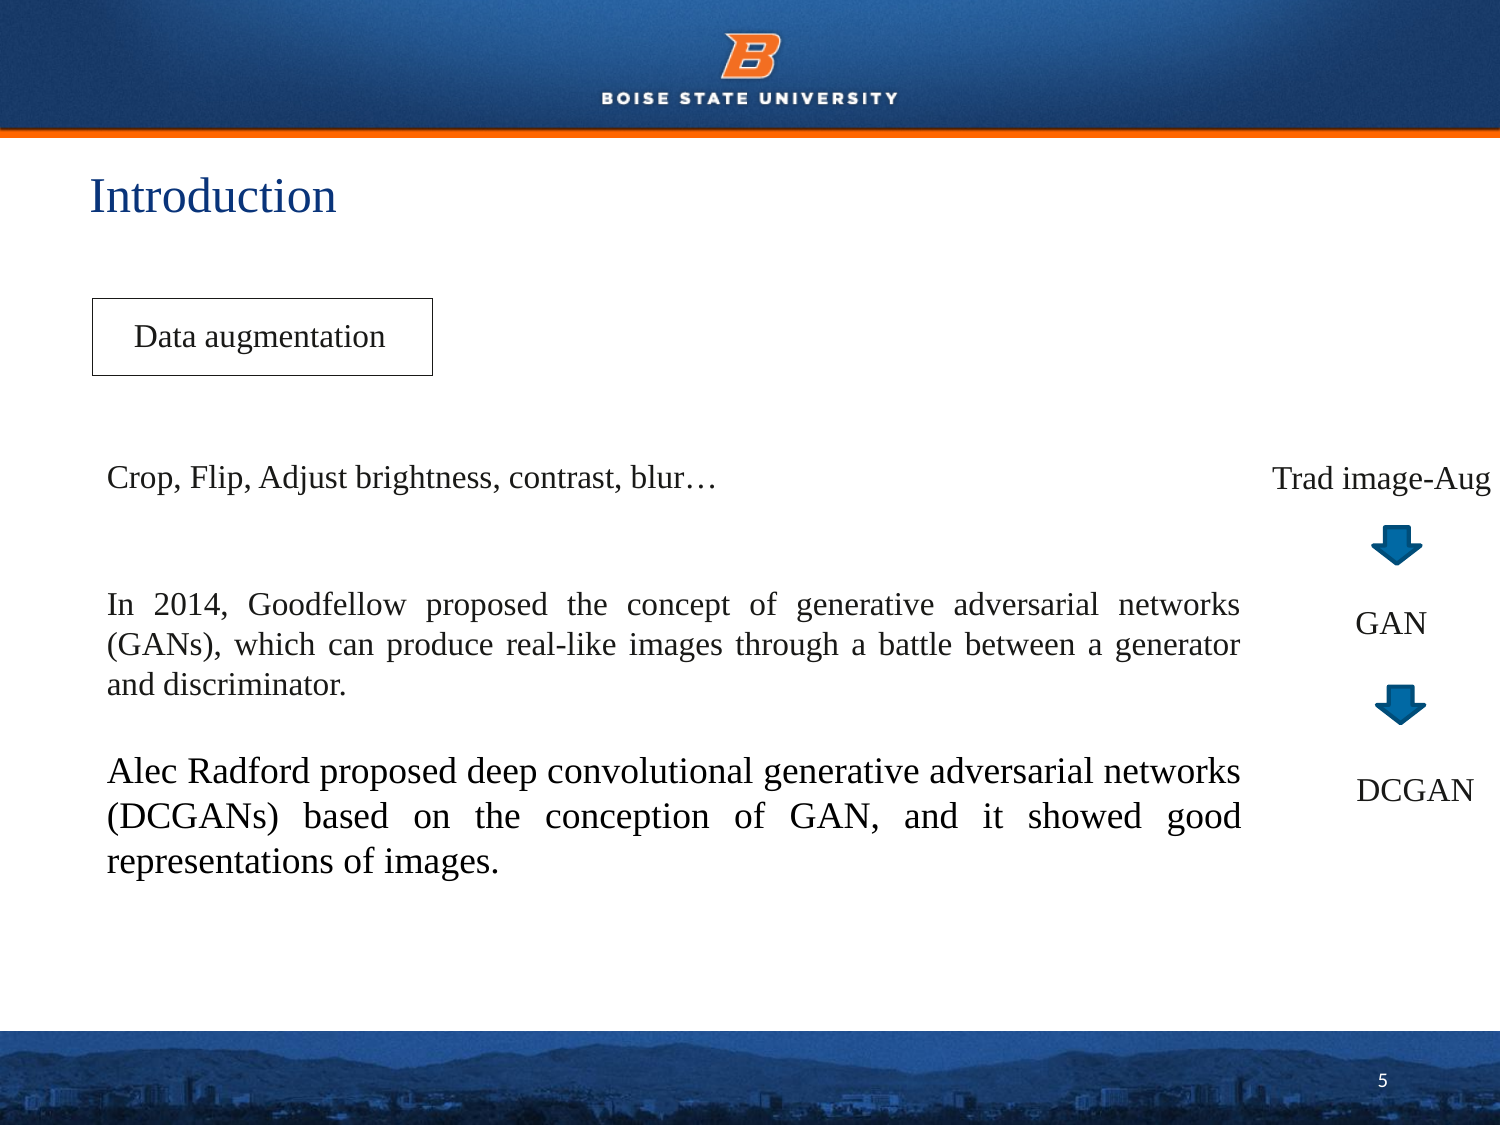

# Introduction

Data augmentation
Crop, Flip, Adjust brightness, contrast, blur…
Trad image-Aug

In 2014, Goodfellow proposed the concept of generative adversarial networks (GANs), which can produce real-like images through a battle between a generator and discriminator.
GAN

Alec Radford proposed deep convolutional generative adversarial networks (DCGANs) based on the conception of GAN, and it showed good representations of images.
DCGAN